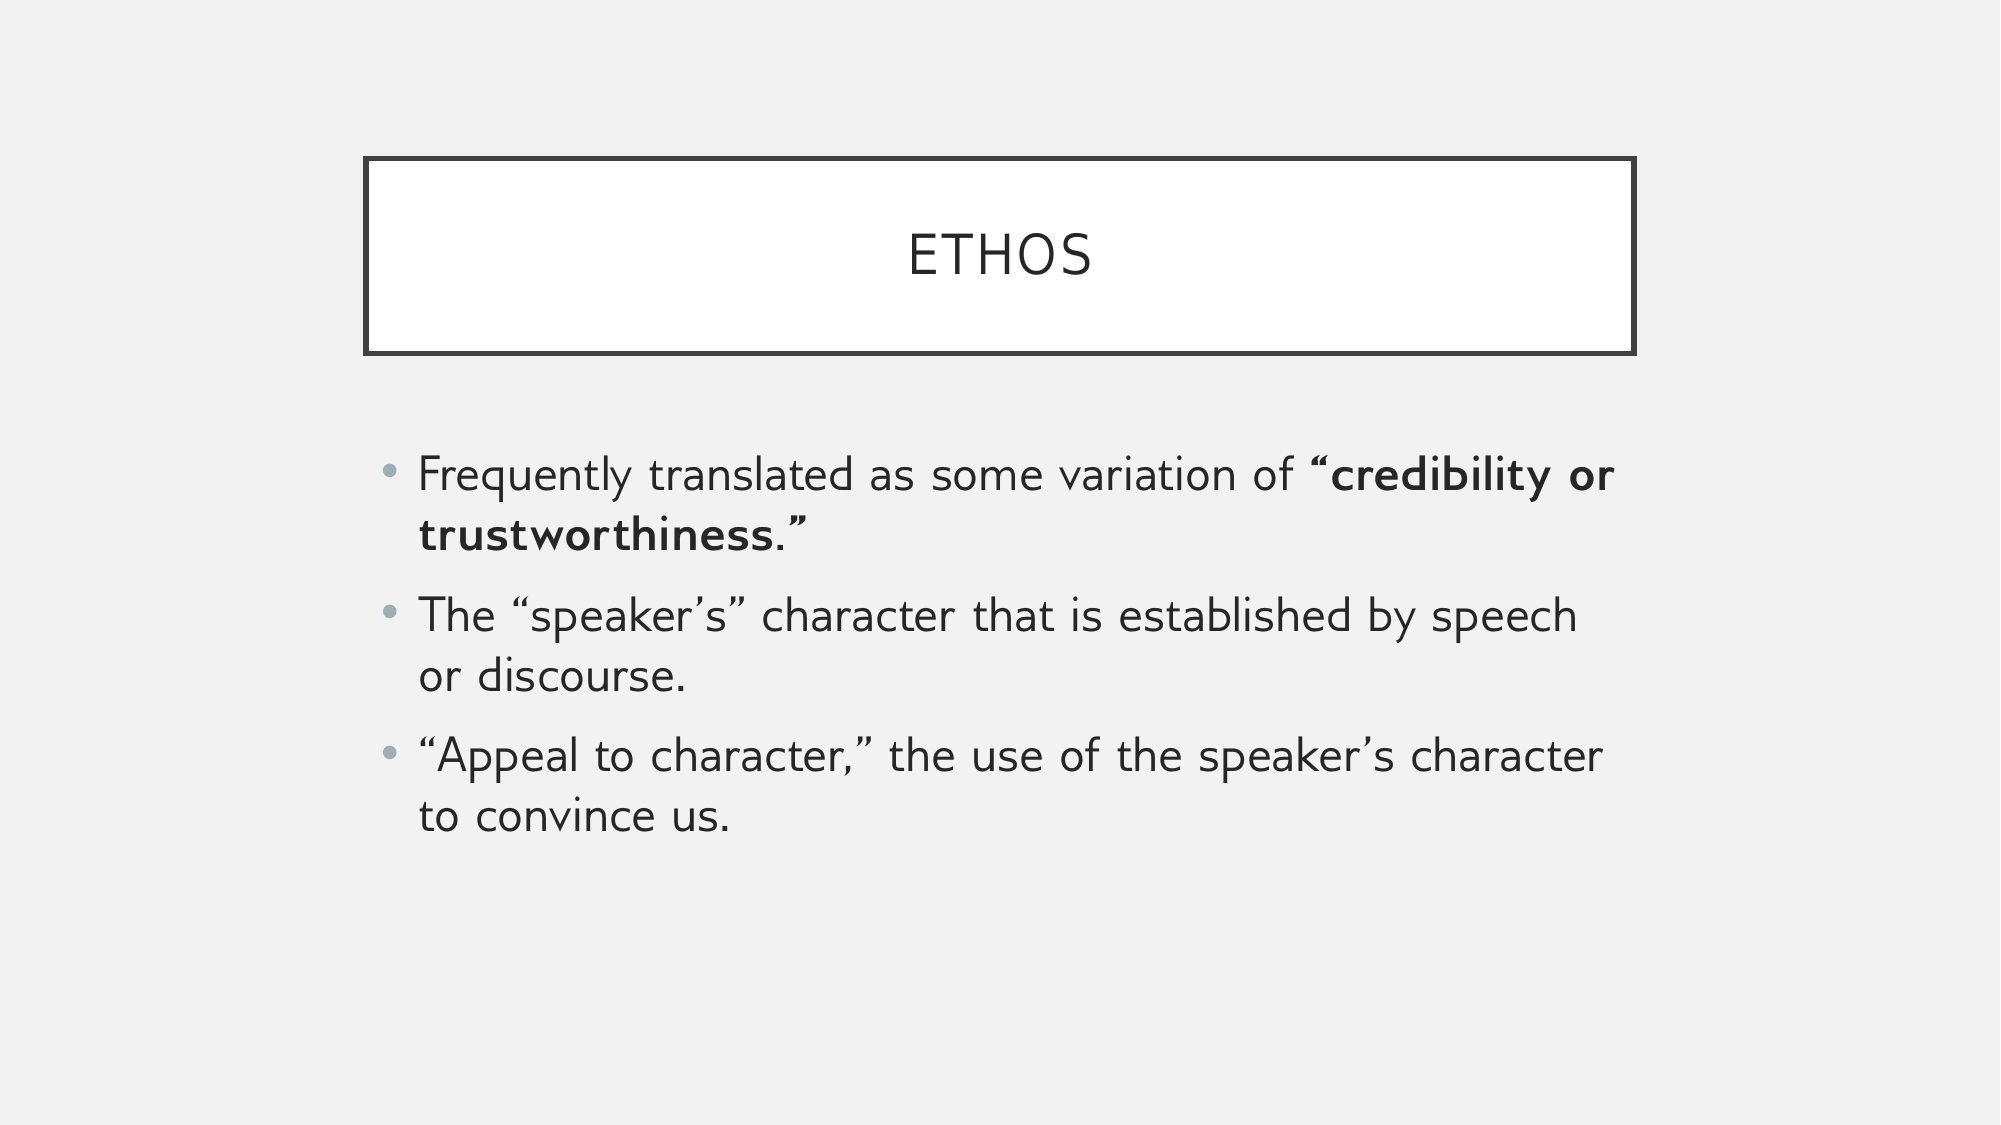

# Ethos
Frequently translated as some variation of “credibility or trustworthiness.”
The “speaker’s” character that is established by speech or discourse.
“Appeal to character,” the use of the speaker’s character to convince us.